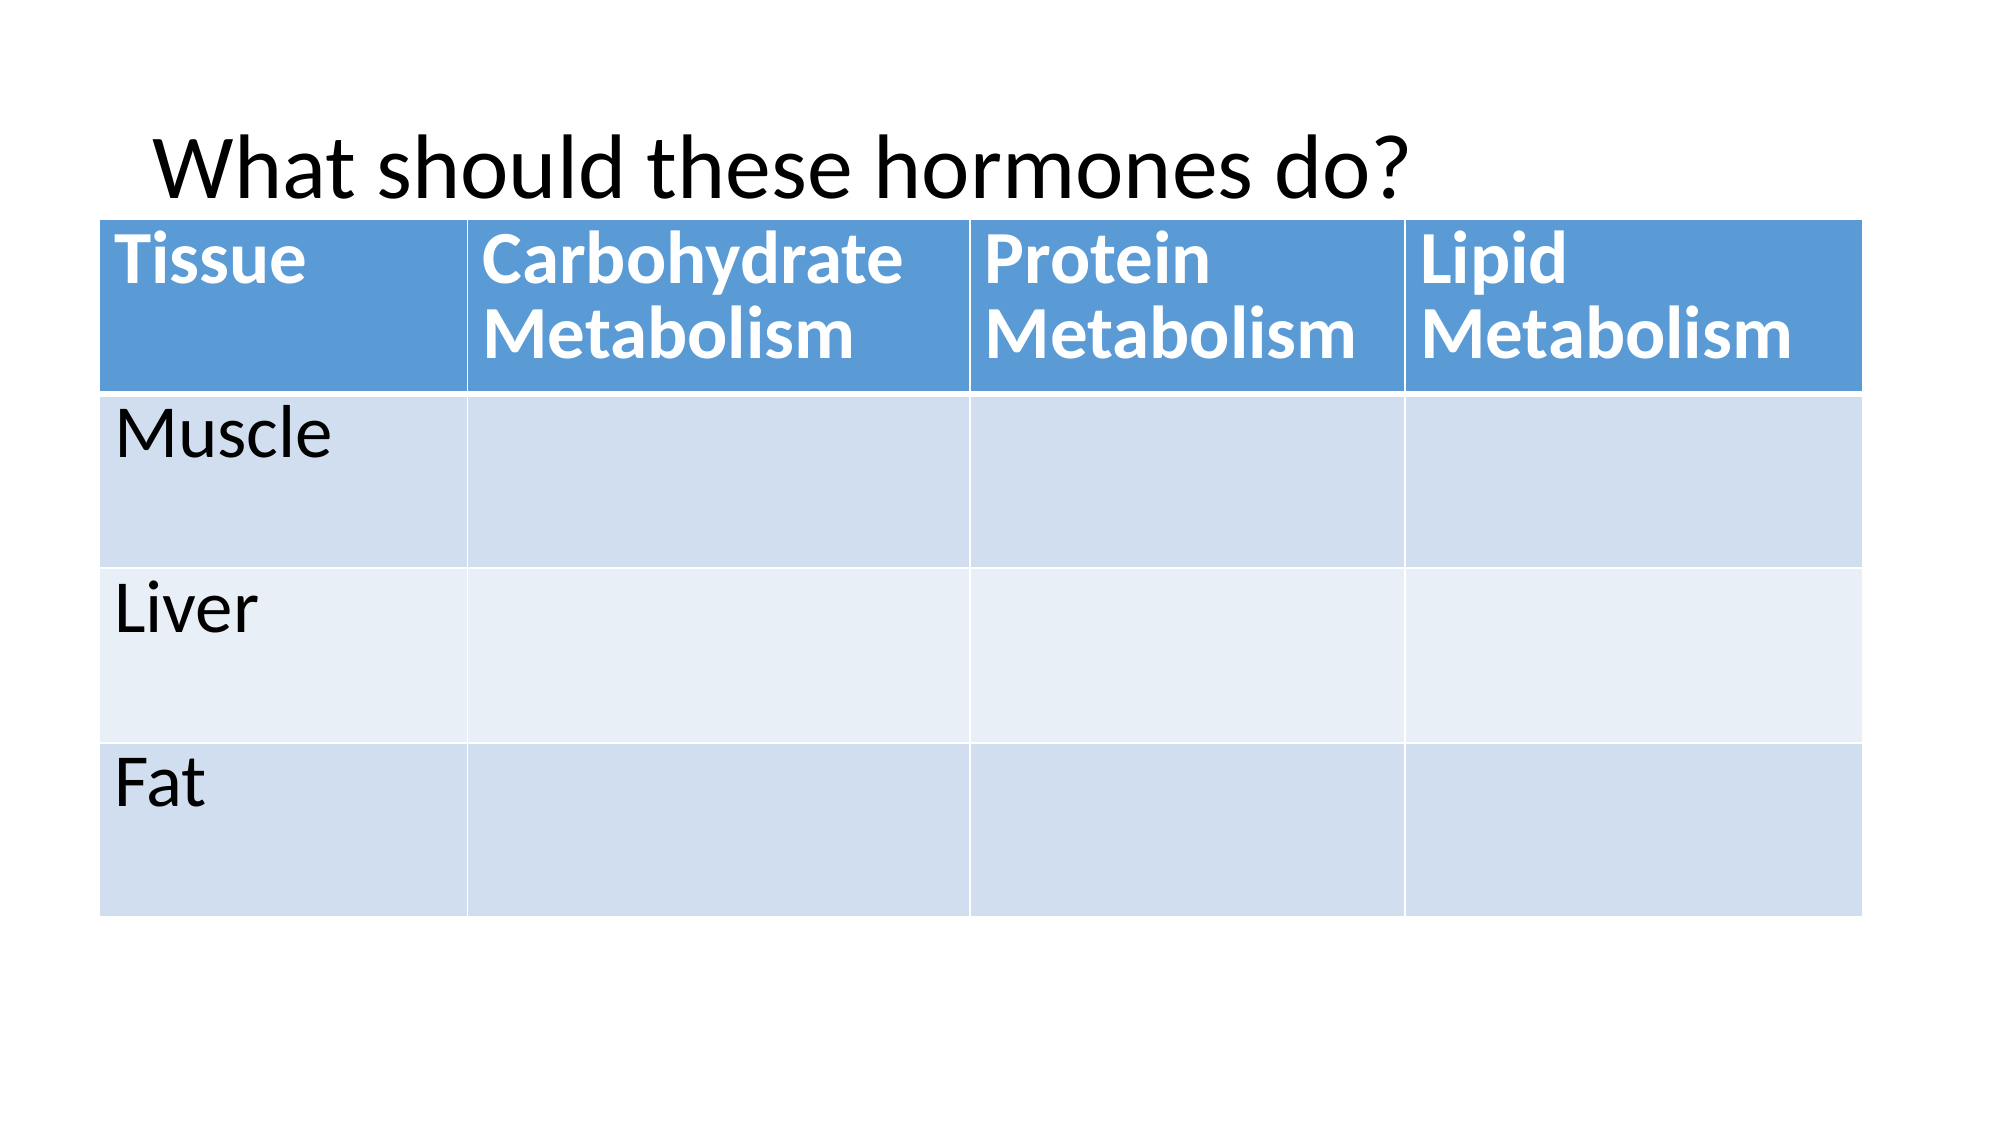

# What should these hormones do?
| Tissue | Carbohydrate Metabolism | Protein Metabolism | Lipid Metabolism |
| --- | --- | --- | --- |
| Muscle |  |  |  |
| Liver |  |  |  |
| Fat |  |  |  |